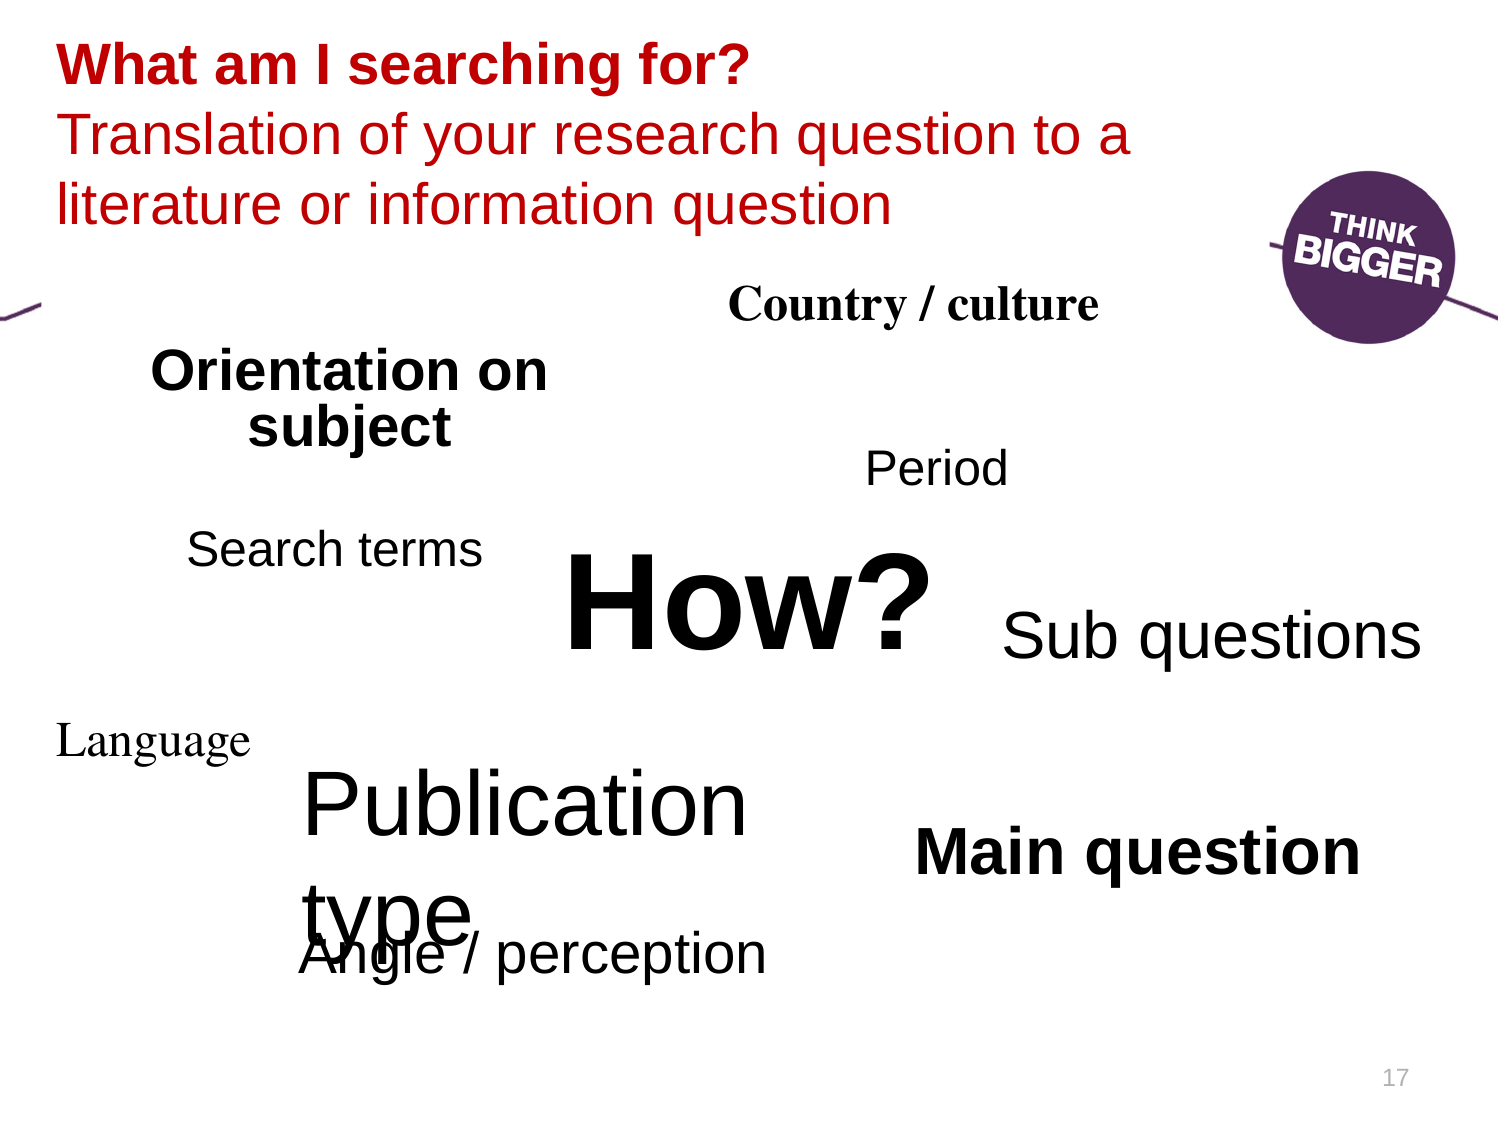

# What am I searching for? Translation of your research question to a  literature or information question
Country / culture

How?
Orientation on subject
Period
Search terms
Sub questions
Language
Publication type
Main question
Angle / perception
17